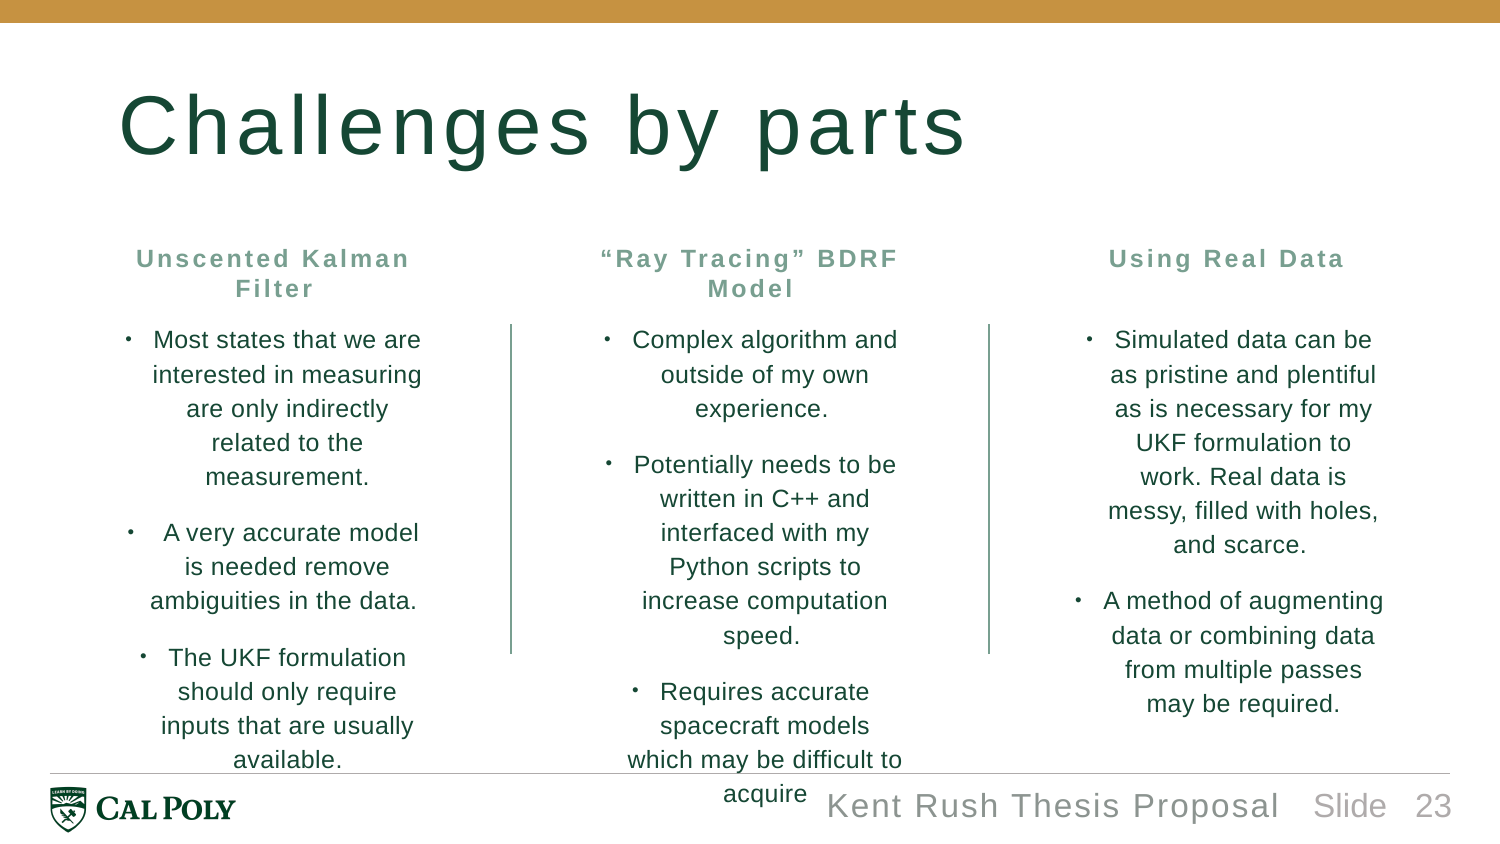

# Challenges by parts
Unscented Kalman Filter
“Ray Tracing” BDRF Model
Using Real Data
Most states that we are interested in measuring are only indirectly related to the measurement.
 A very accurate model is needed remove ambiguities in the data.
The UKF formulation should only require inputs that are usually available.
Complex algorithm and outside of my own experience.
Potentially needs to be written in C++ and interfaced with my Python scripts to increase computation speed.
Requires accurate spacecraft models which may be difficult to acquire
Simulated data can be as pristine and plentiful as is necessary for my UKF formulation to work. Real data is messy, filled with holes, and scarce.
A method of augmenting data or combining data from multiple passes may be required.
Kent Rush Thesis Proposal
Slide   23